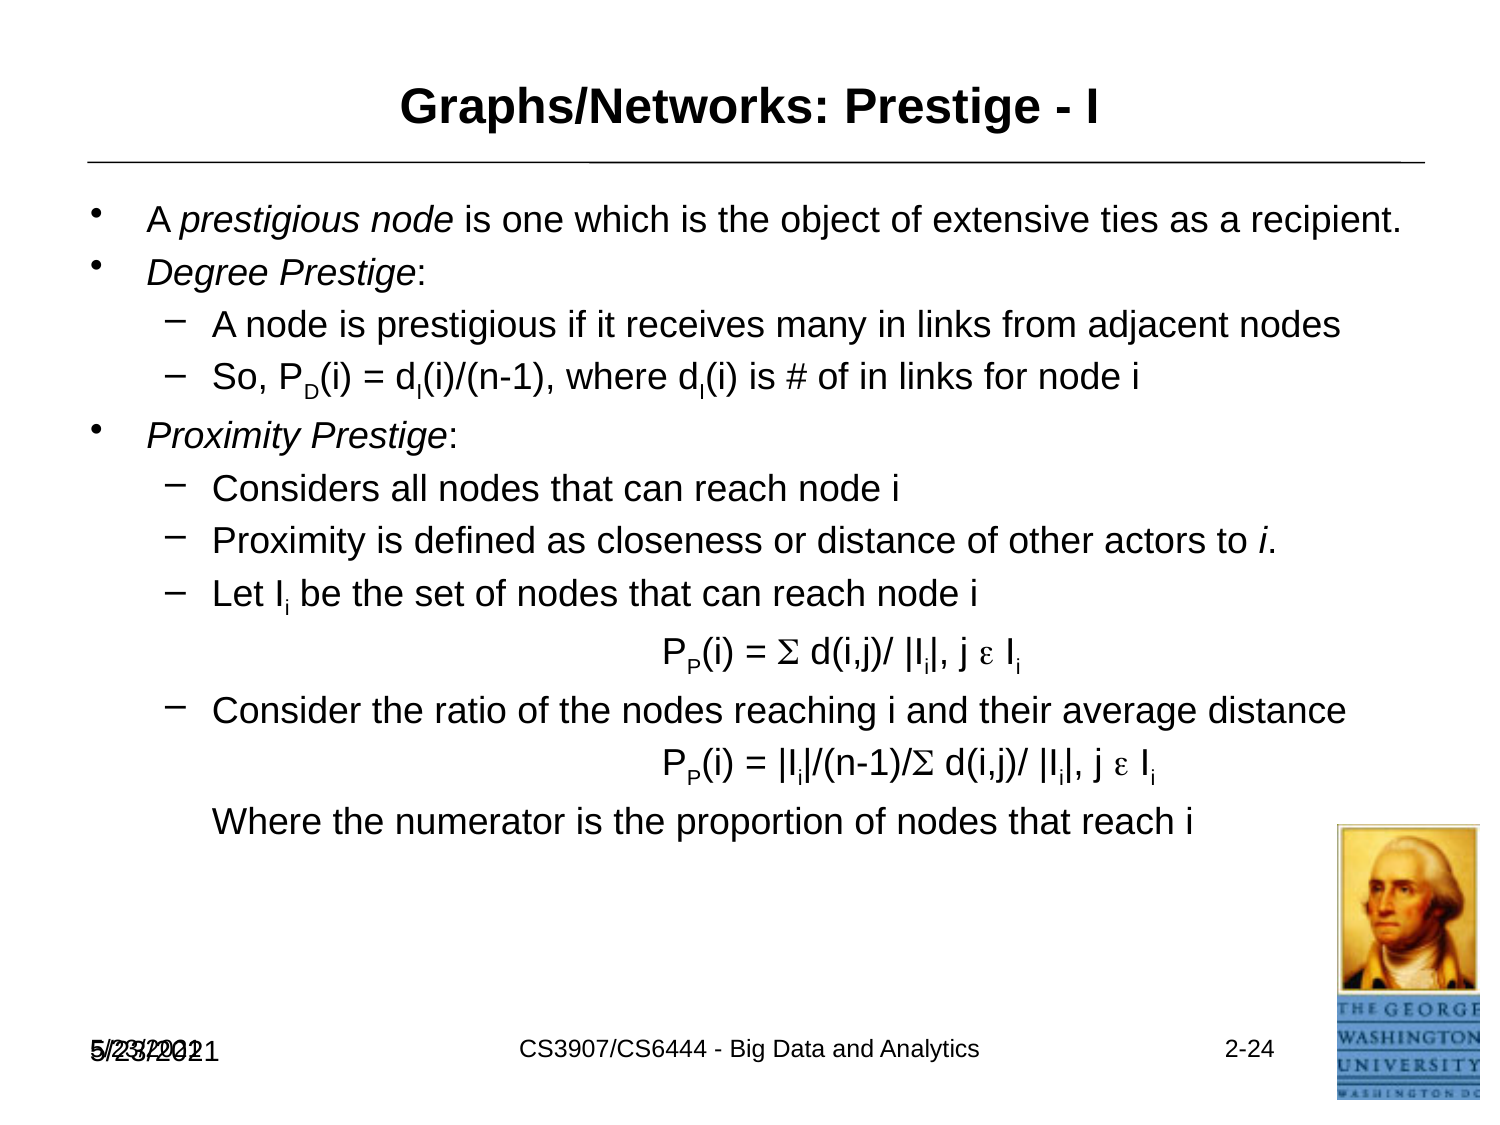

# Graphs/Networks: Prestige - I
A prestigious node is one which is the object of extensive ties as a recipient.
Degree Prestige:
A node is prestigious if it receives many in links from adjacent nodes
So, PD(i) = dI(i)/(n-1), where dI(i) is # of in links for node i
Proximity Prestige:
Considers all nodes that can reach node i
Proximity is defined as closeness or distance of other actors to i.
Let Ii be the set of nodes that can reach node i
				PP(i) = Σ d(i,j)/ |Ii|, j ε Ii
Consider the ratio of the nodes reaching i and their average distance
				PP(i) = |Ii|/(n-1)/Σ d(i,j)/ |Ii|, j ε Ii
	Where the numerator is the proportion of nodes that reach i
5/23/2021
5/23/2021
CS3907/CS6444 - Big Data and Analytics
2-24